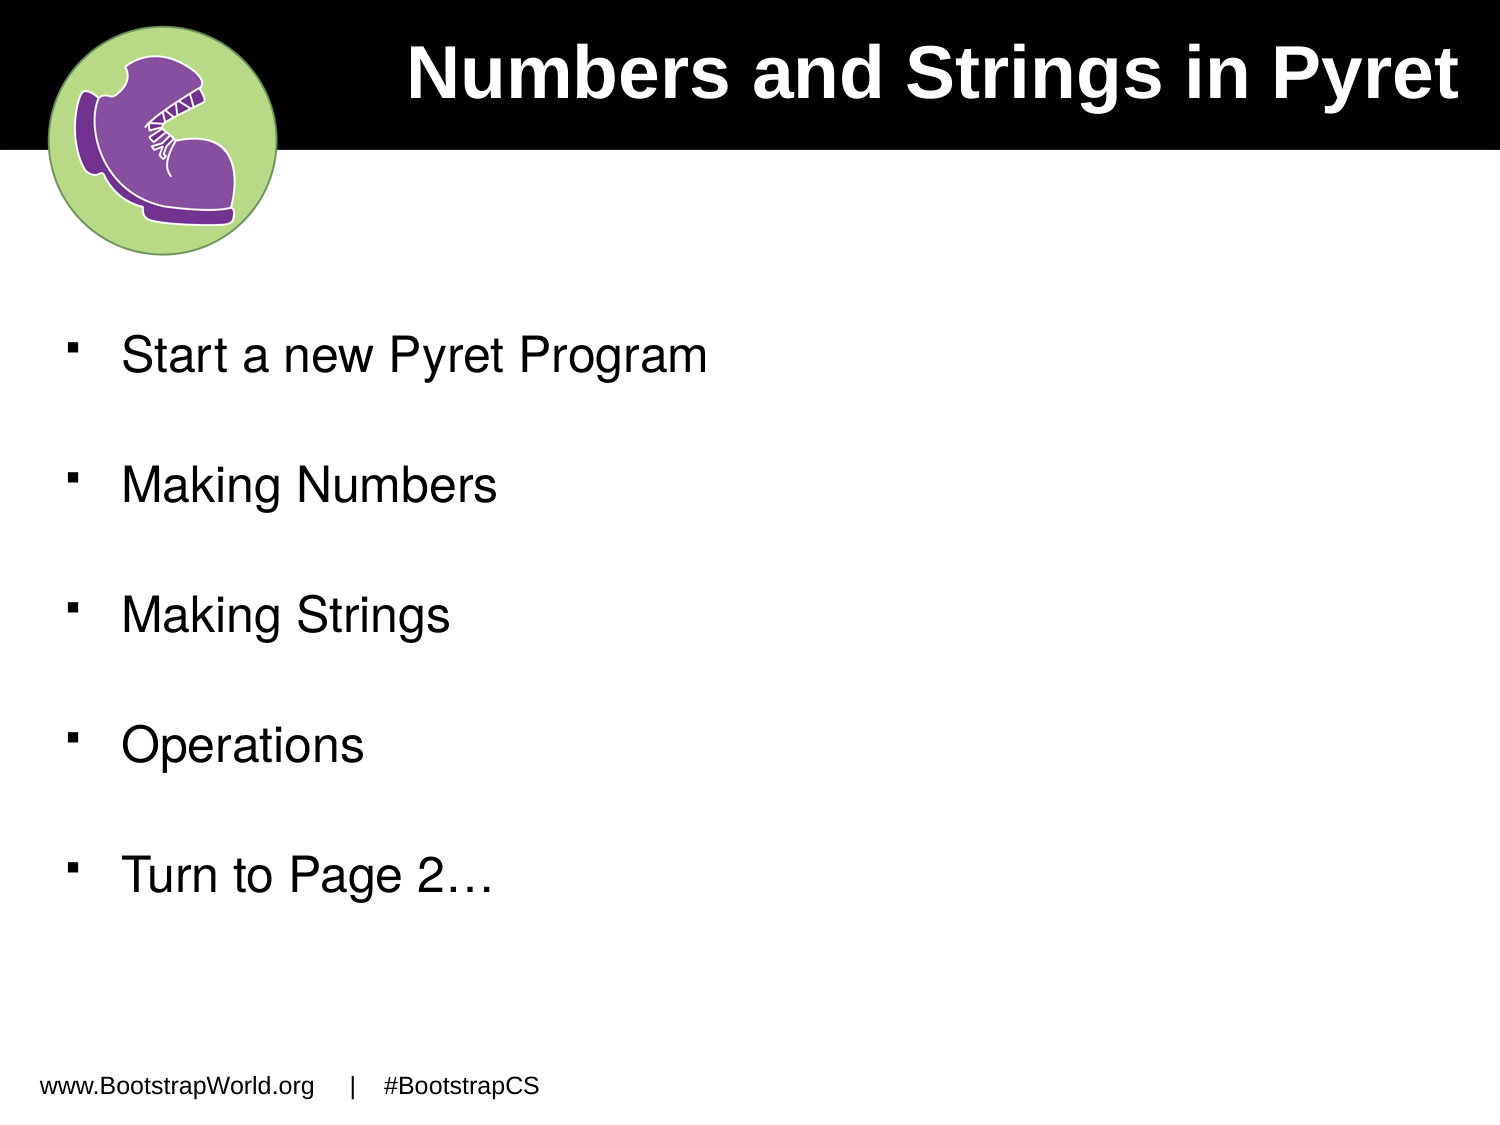

# Numbers and Strings in Pyret
Start a new Pyret Program
Making Numbers
Making Strings
Operations
Turn to Page 2…
www.BootstrapWorld.org     |    #BootstrapCS